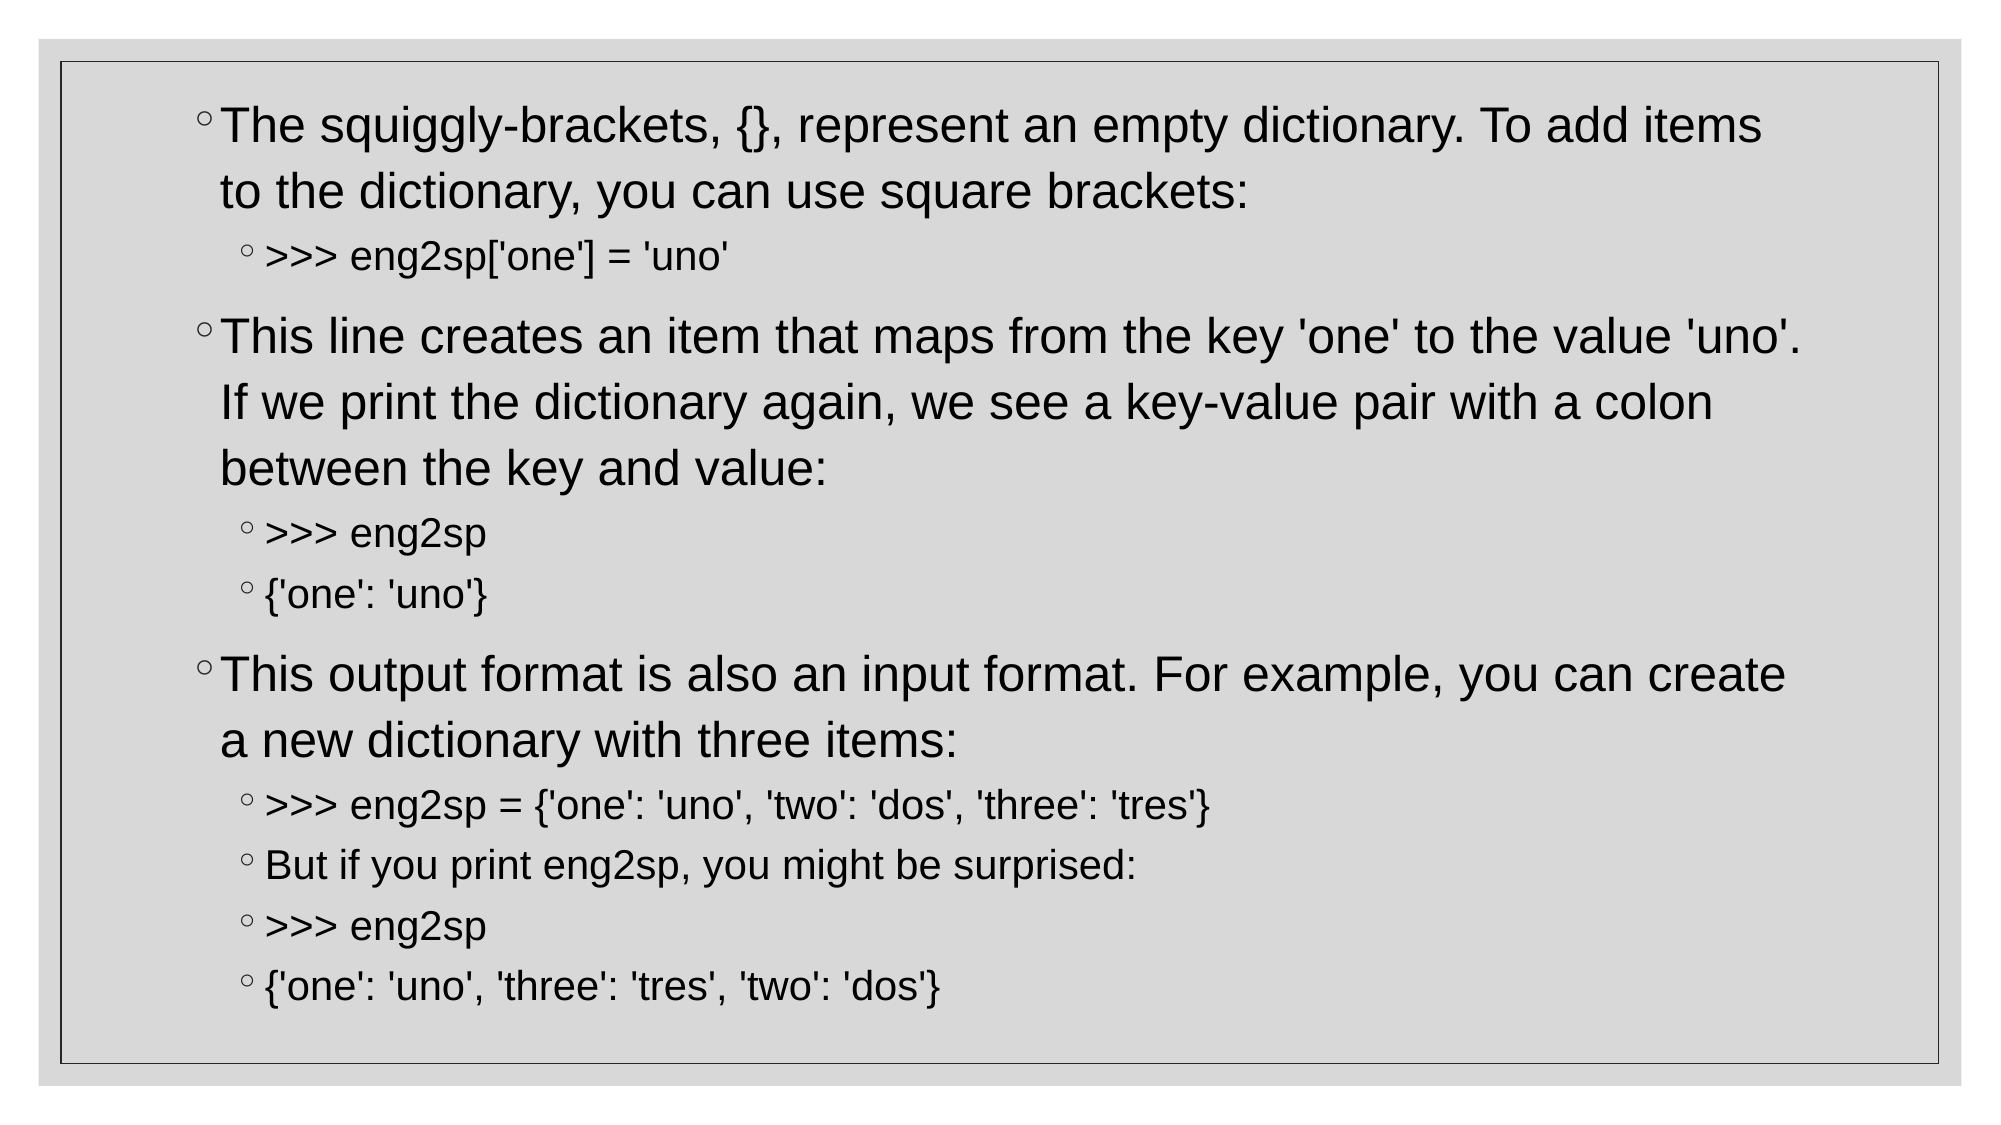

The squiggly-brackets, {}, represent an empty dictionary. To add items to the dictionary, you can use square brackets:
>>> eng2sp['one'] = 'uno'
This line creates an item that maps from the key 'one' to the value 'uno'. If we print the dictionary again, we see a key-value pair with a colon between the key and value:
>>> eng2sp
{'one': 'uno'}
This output format is also an input format. For example, you can create a new dictionary with three items:
>>> eng2sp = {'one': 'uno', 'two': 'dos', 'three': 'tres'}
But if you print eng2sp, you might be surprised:
>>> eng2sp
{'one': 'uno', 'three': 'tres', 'two': 'dos'}